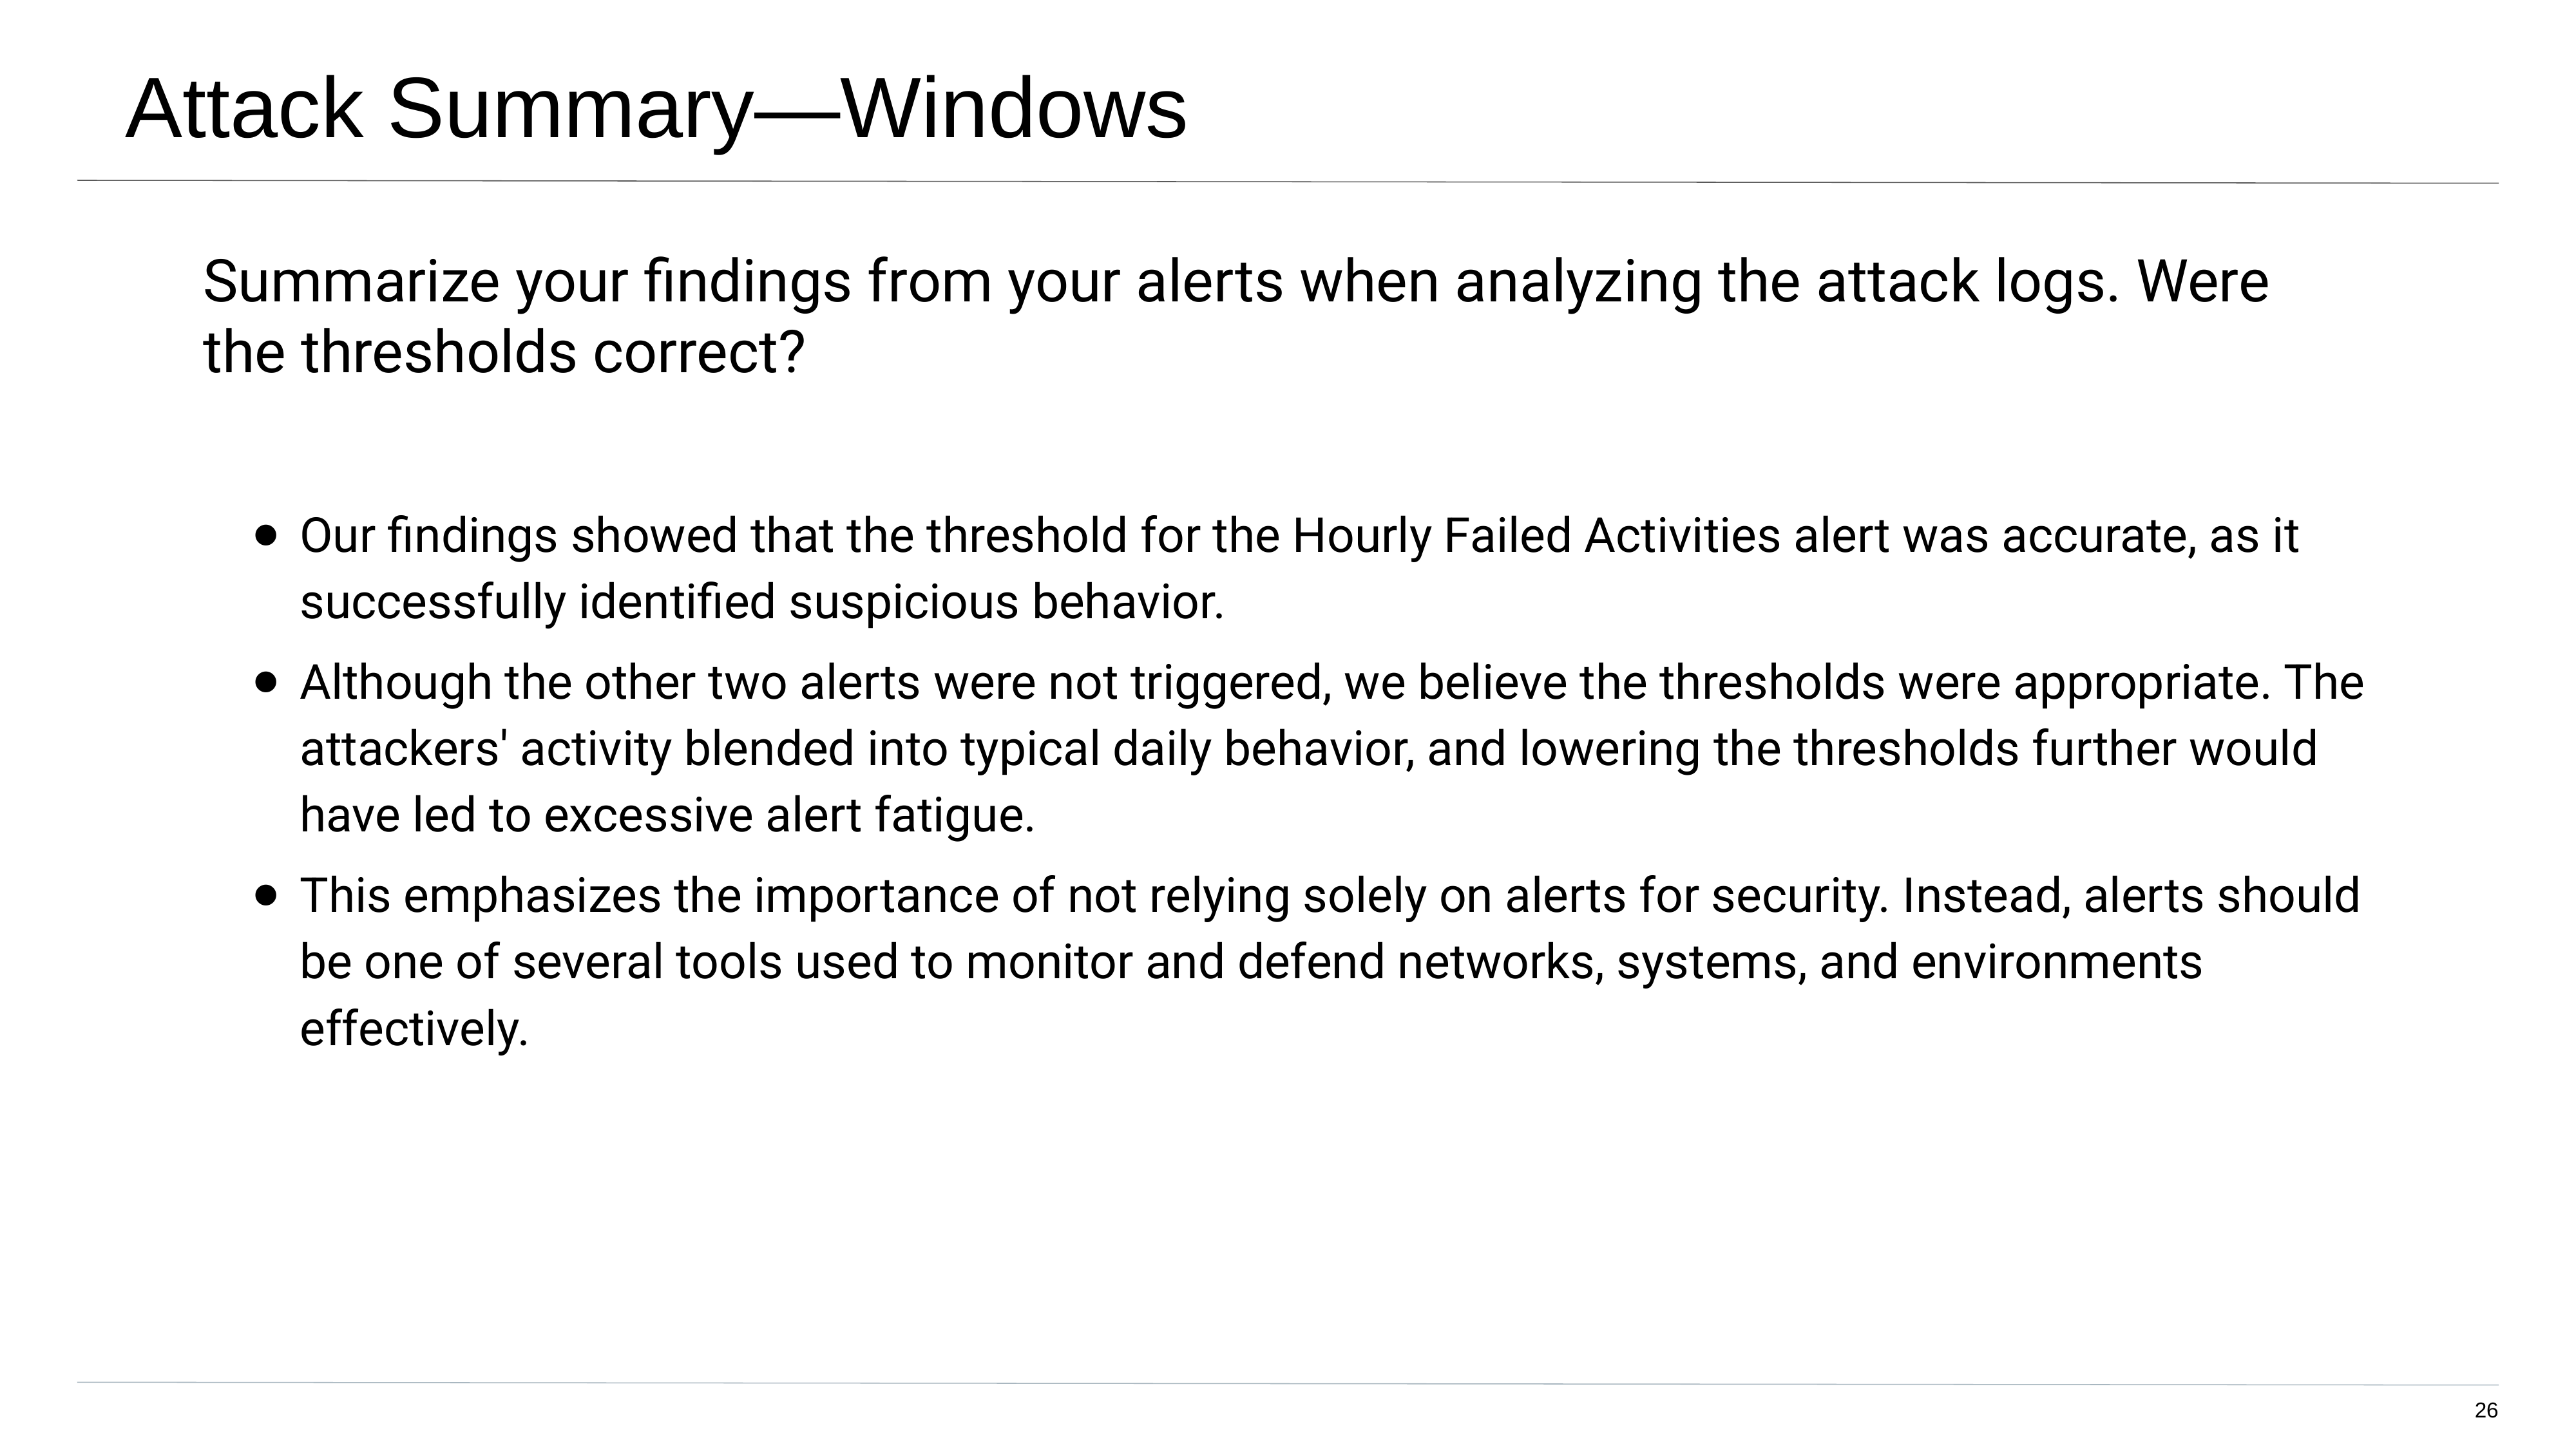

# Attack Summary—Windows
Summarize your findings from your alerts when analyzing the attack logs. Were the thresholds correct?

Our findings showed that the threshold for the Hourly Failed Activities alert was accurate, as it successfully identified suspicious behavior.
Although the other two alerts were not triggered, we believe the thresholds were appropriate. The attackers' activity blended into typical daily behavior, and lowering the thresholds further would have led to excessive alert fatigue.
This emphasizes the importance of not relying solely on alerts for security. Instead, alerts should be one of several tools used to monitor and defend networks, systems, and environments effectively.

26